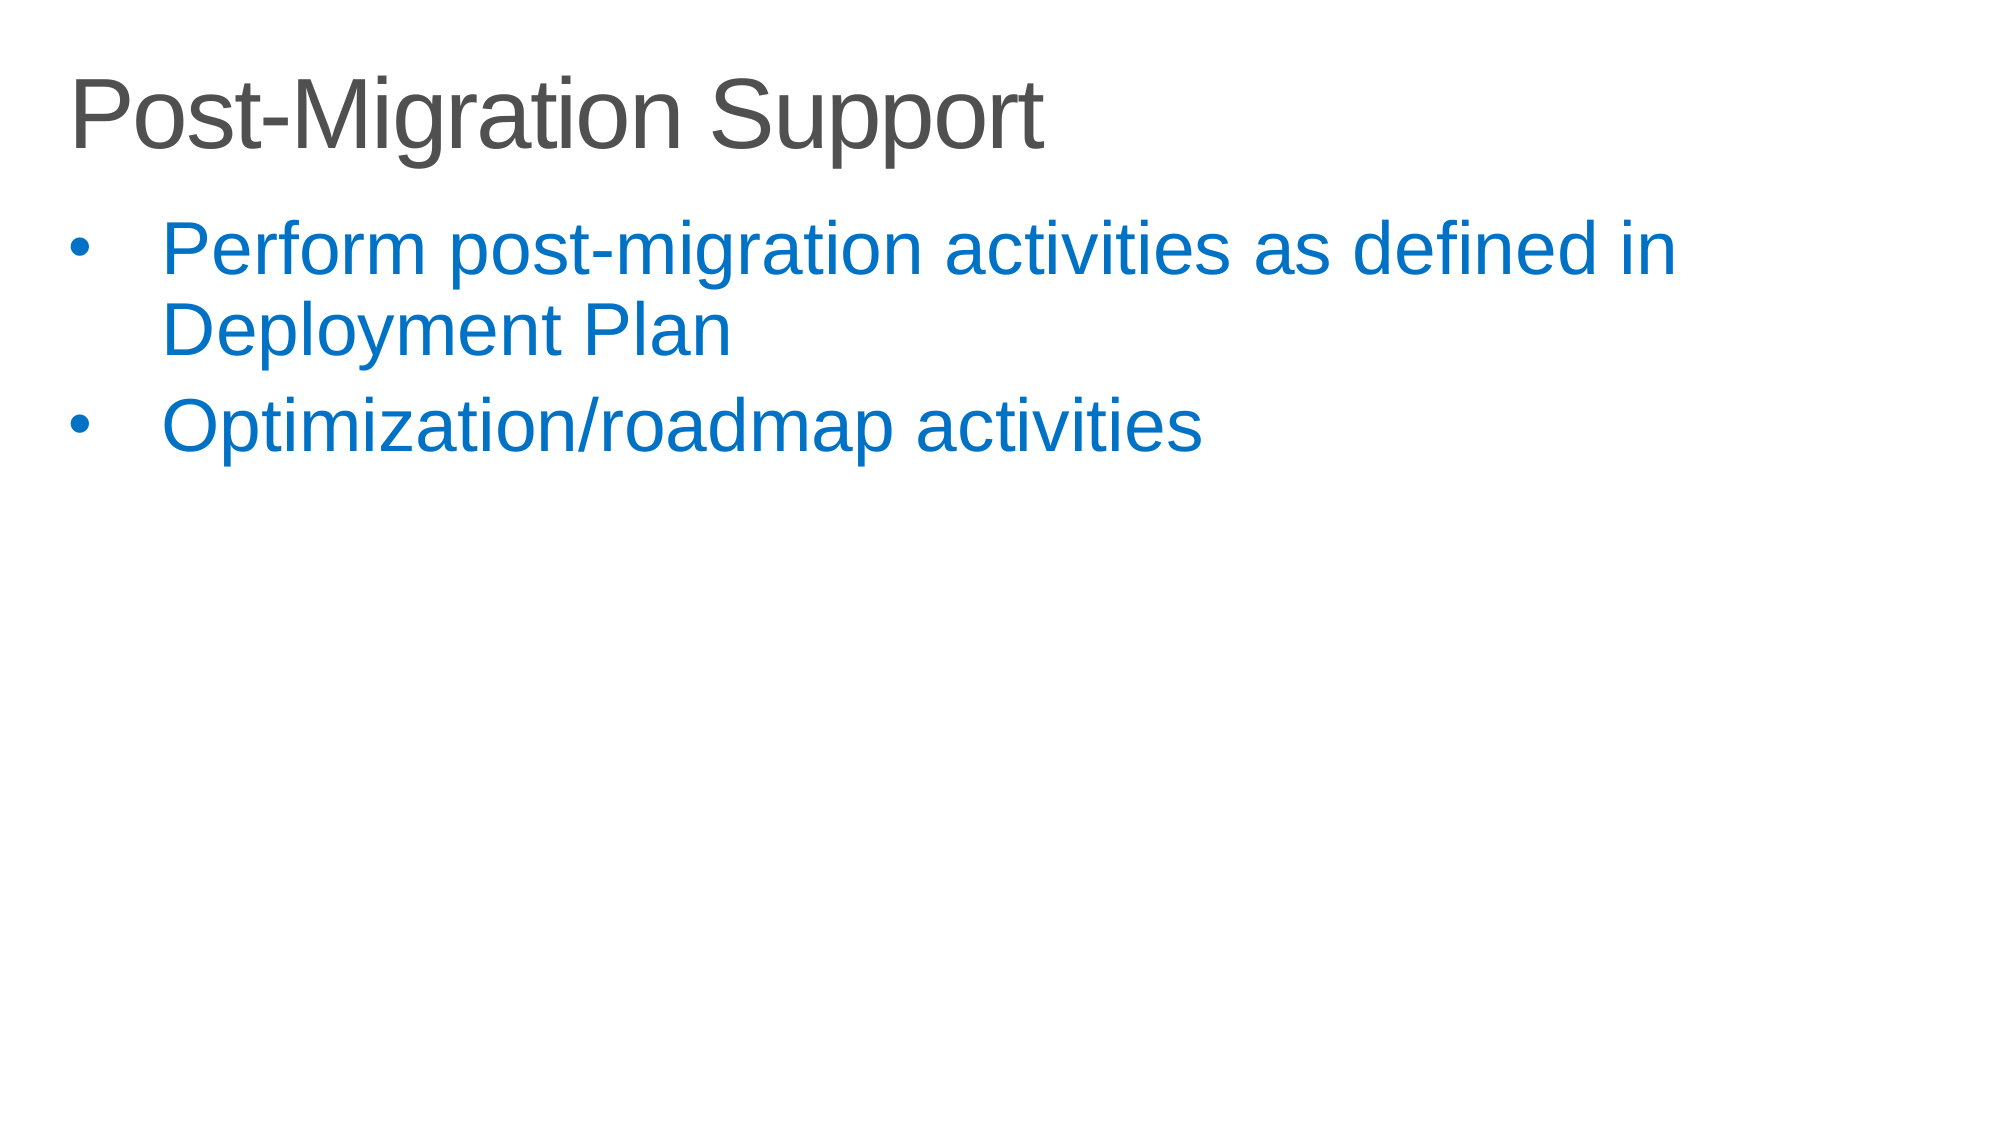

# Post-Migration Support
Perform post-migration activities as defined in Deployment Plan
Optimization/roadmap activities